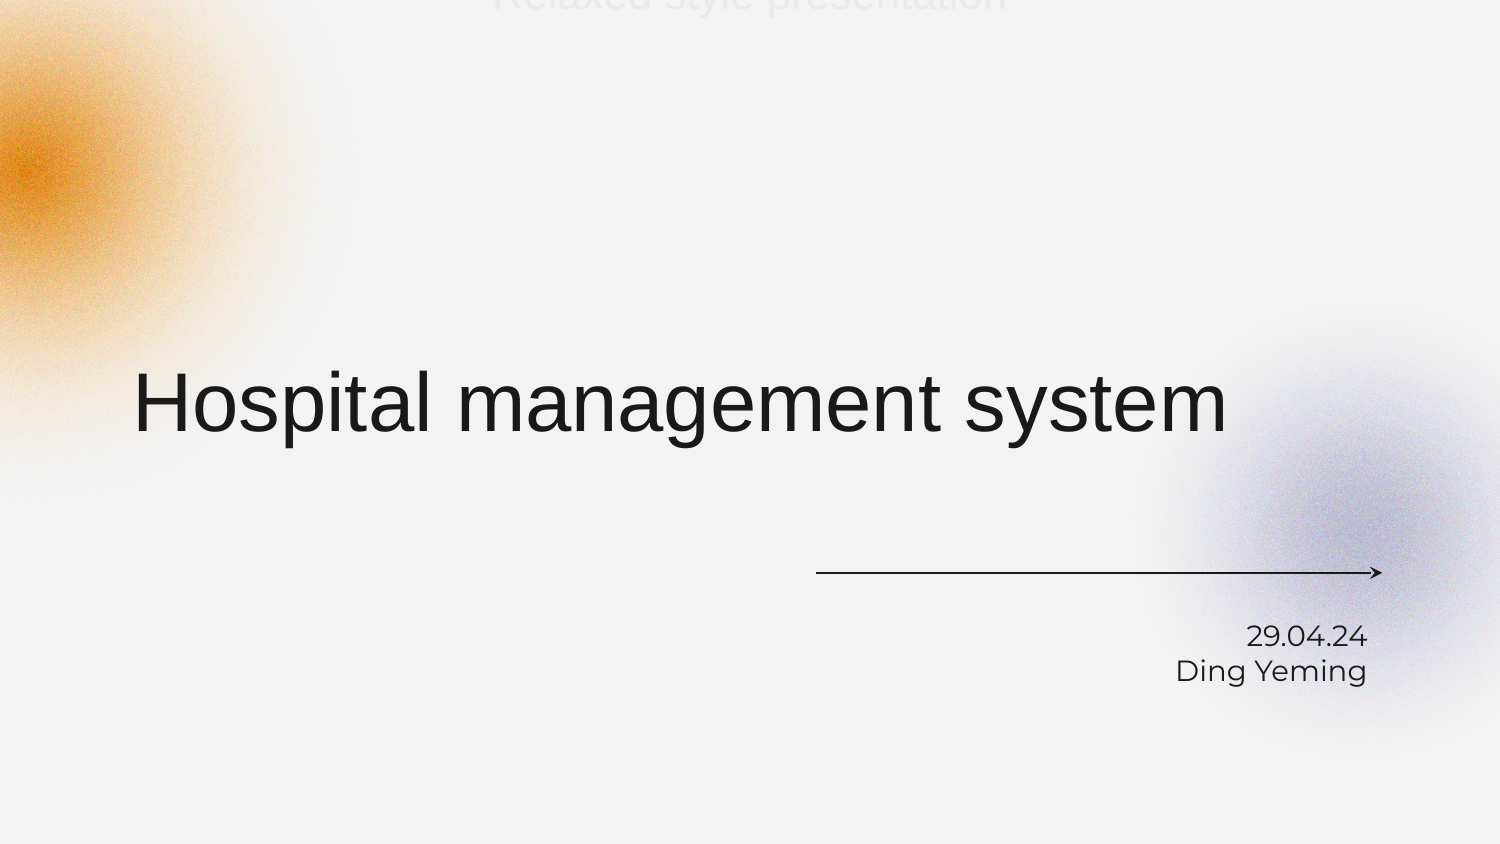

Relaxed style presentation

# Hospital management system
29.04.24
Ding Yeming